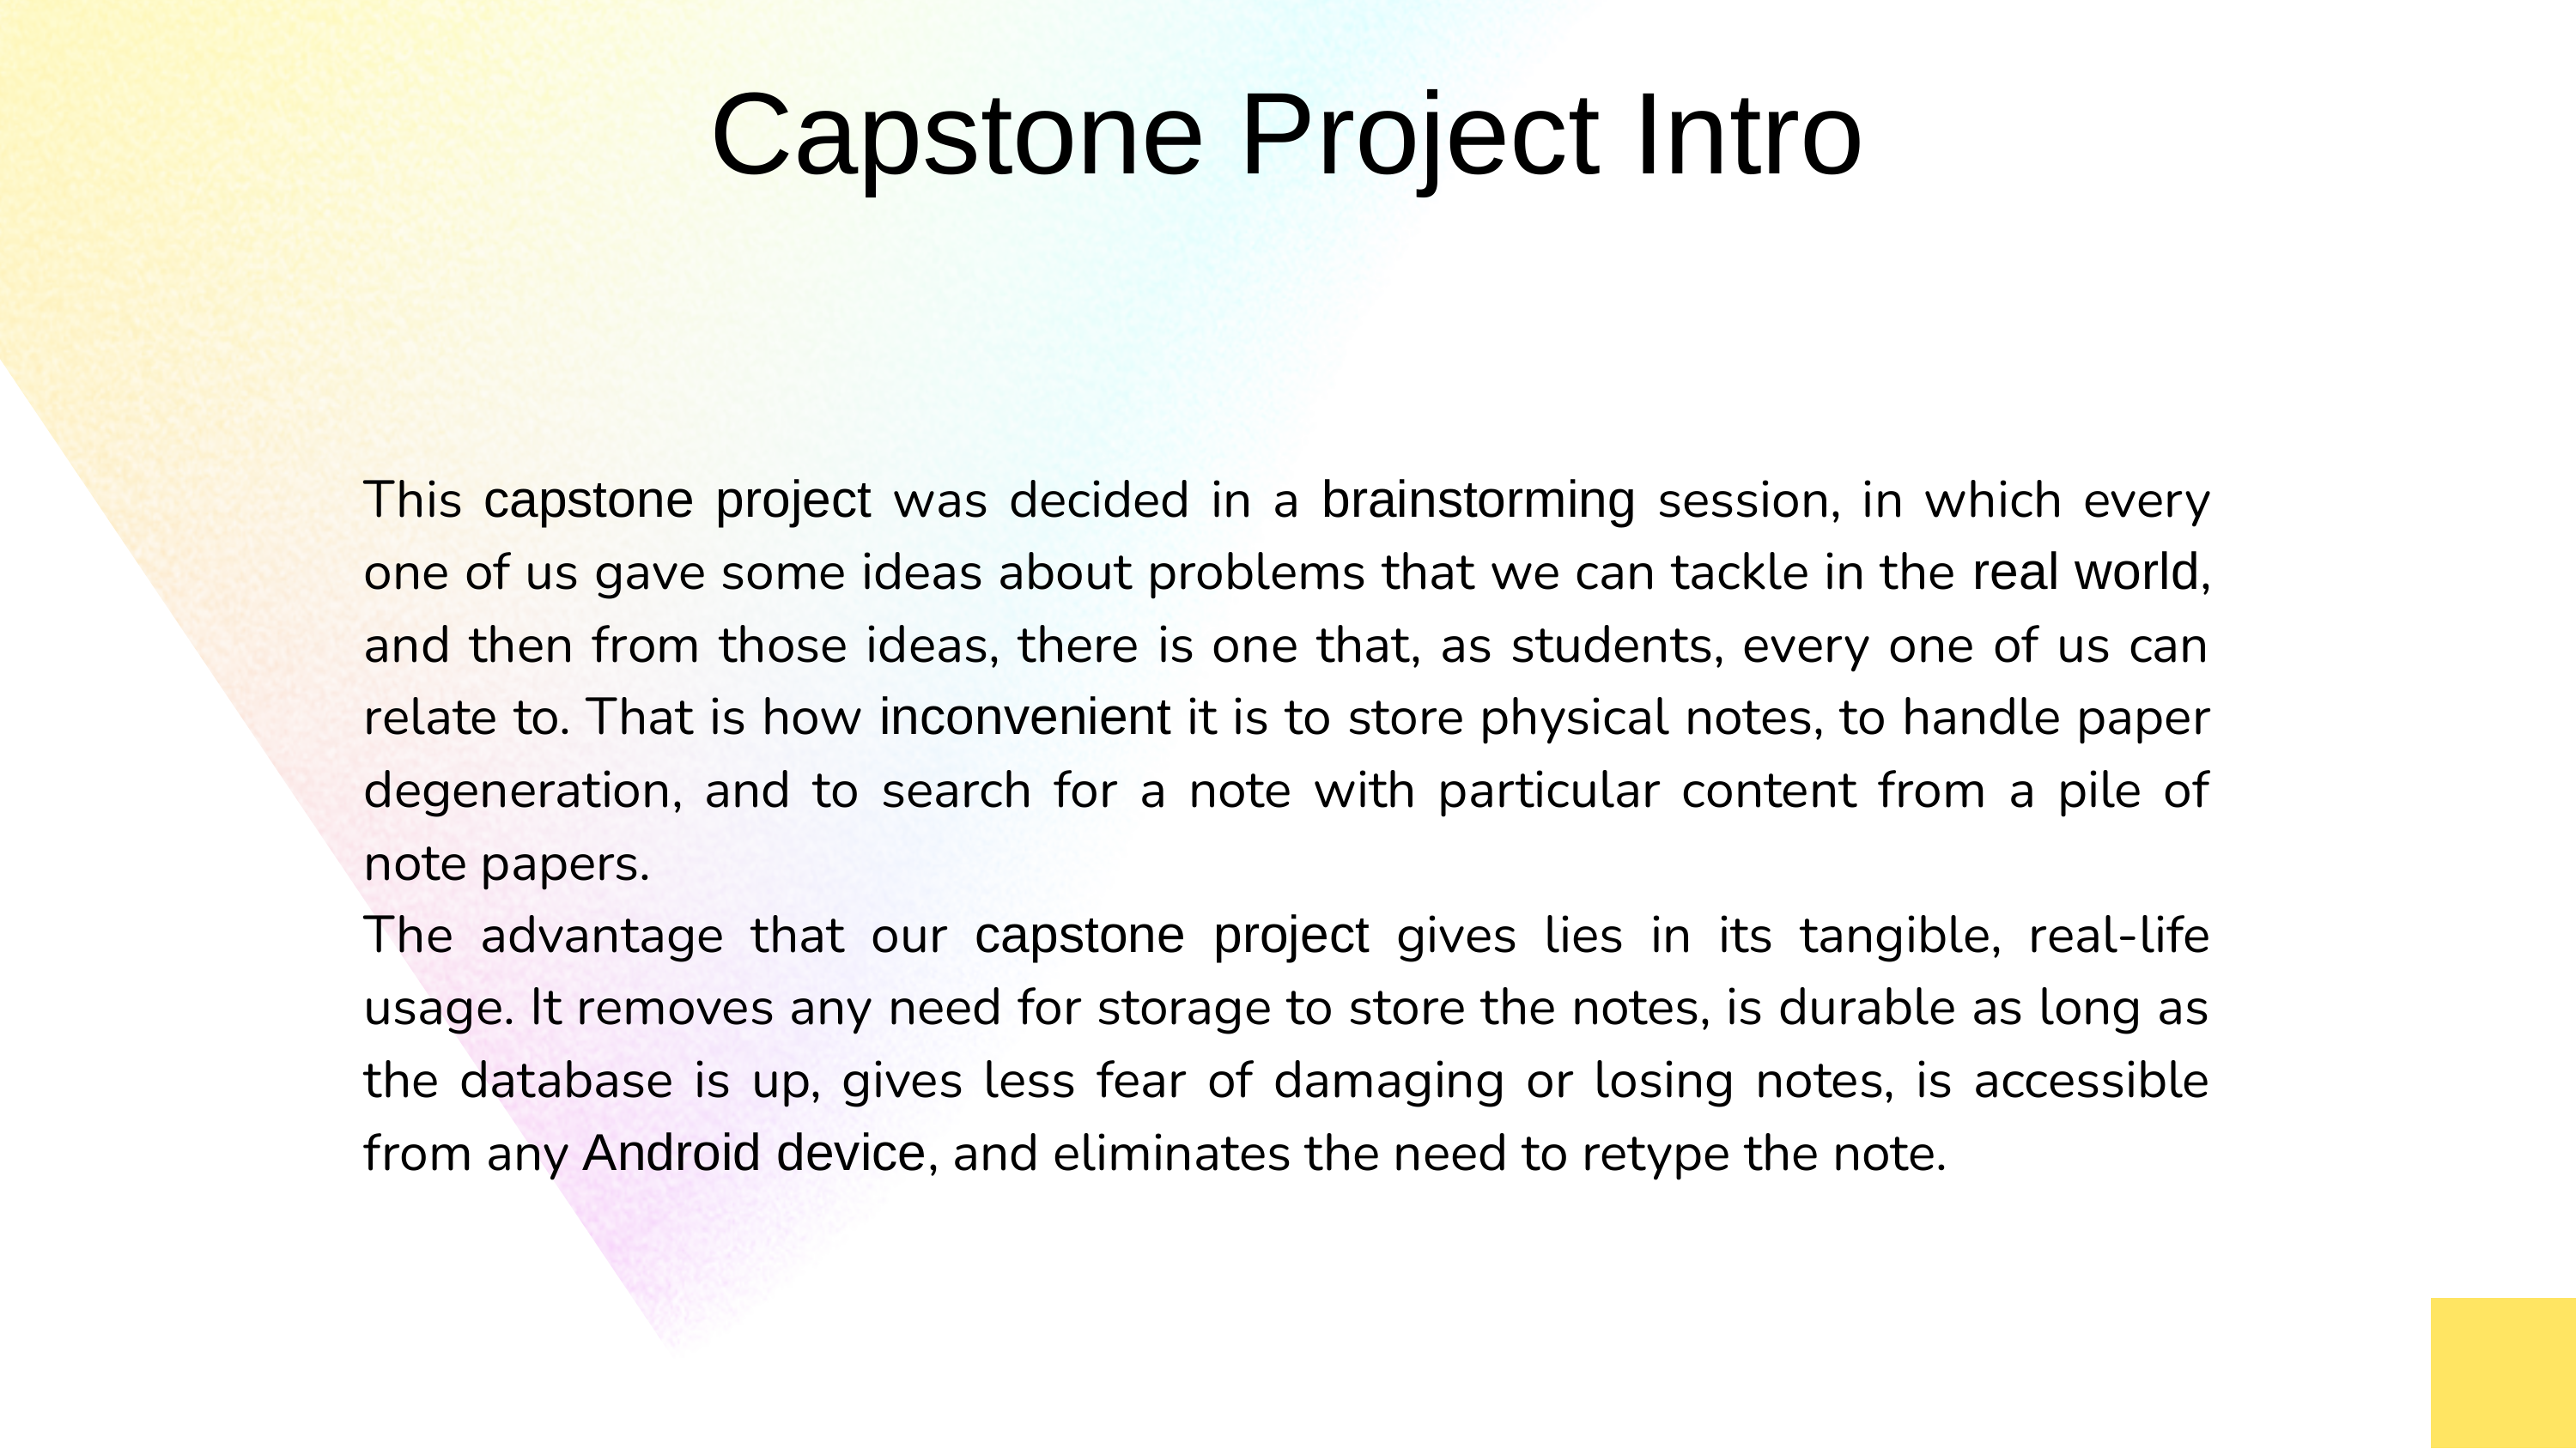

Capstone Project Intro
This capstone project was decided in a brainstorming session, in which every one of us gave some ideas about problems that we can tackle in the real world, and then from those ideas, there is one that, as students, every one of us can relate to. That is how inconvenient it is to store physical notes, to handle paper degeneration, and to search for a note with particular content from a pile of note papers.
The advantage that our capstone project gives lies in its tangible, real-life usage. It removes any need for storage to store the notes, is durable as long as the database is up, gives less fear of damaging or losing notes, is accessible from any Android device, and eliminates the need to retype the note.

21